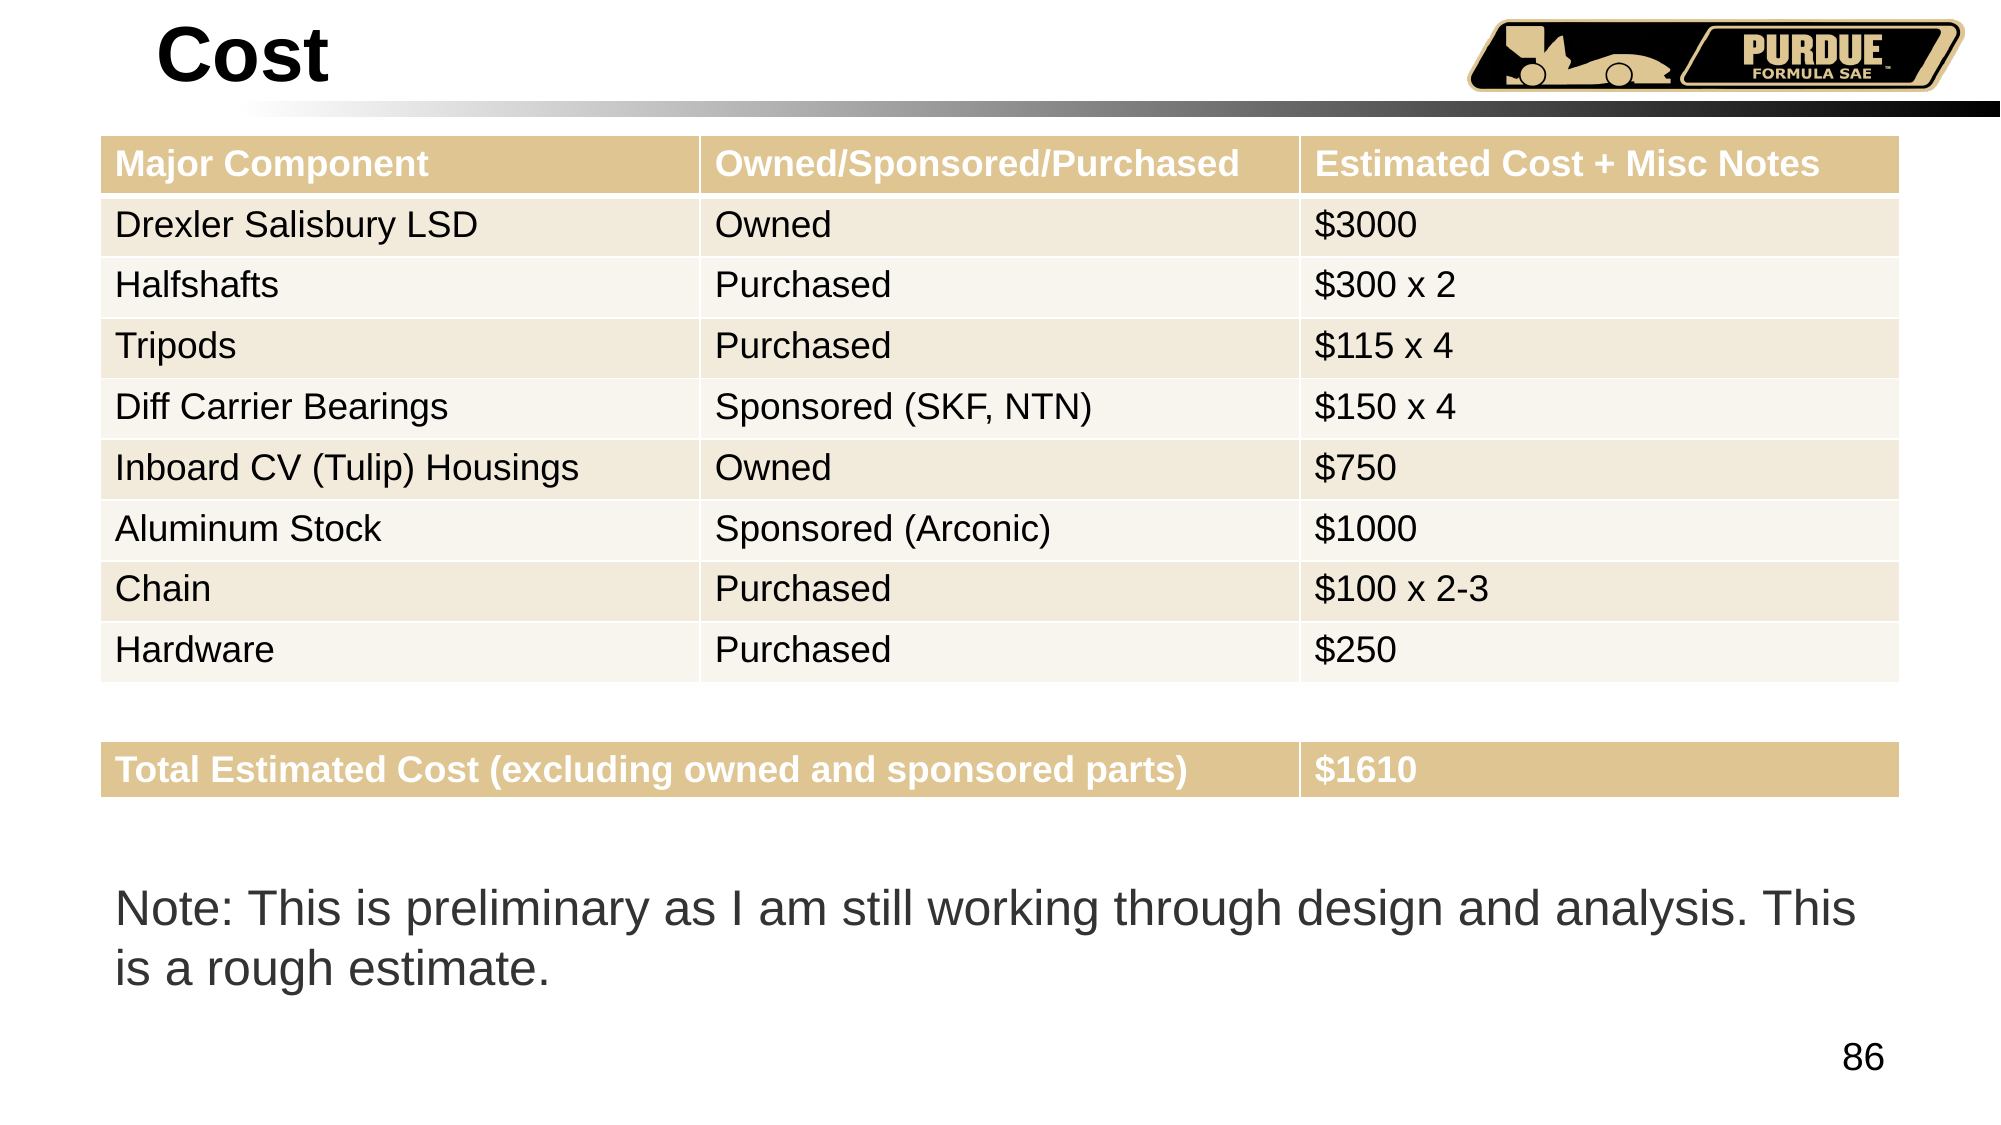

# Cost
| Major Component | Owned/Sponsored/Purchased | Estimated Cost + Misc Notes |
| --- | --- | --- |
| Drexler Salisbury LSD | Owned | $3000 |
| Halfshafts | Purchased | $300 x 2 |
| Tripods | Purchased | $115 x 4 |
| Diff Carrier Bearings | Sponsored (SKF, NTN) | $150 x 4 |
| Inboard CV (Tulip) Housings | Owned | $750 |
| Aluminum Stock | Sponsored (Arconic) | $1000 |
| Chain | Purchased | $100 x 2-3 |
| Hardware | Purchased | $250 |
| Total Estimated Cost (excluding owned and sponsored parts) | $1610 |
| --- | --- |
Note: This is preliminary as I am still working through design and analysis. This is a rough estimate.
86